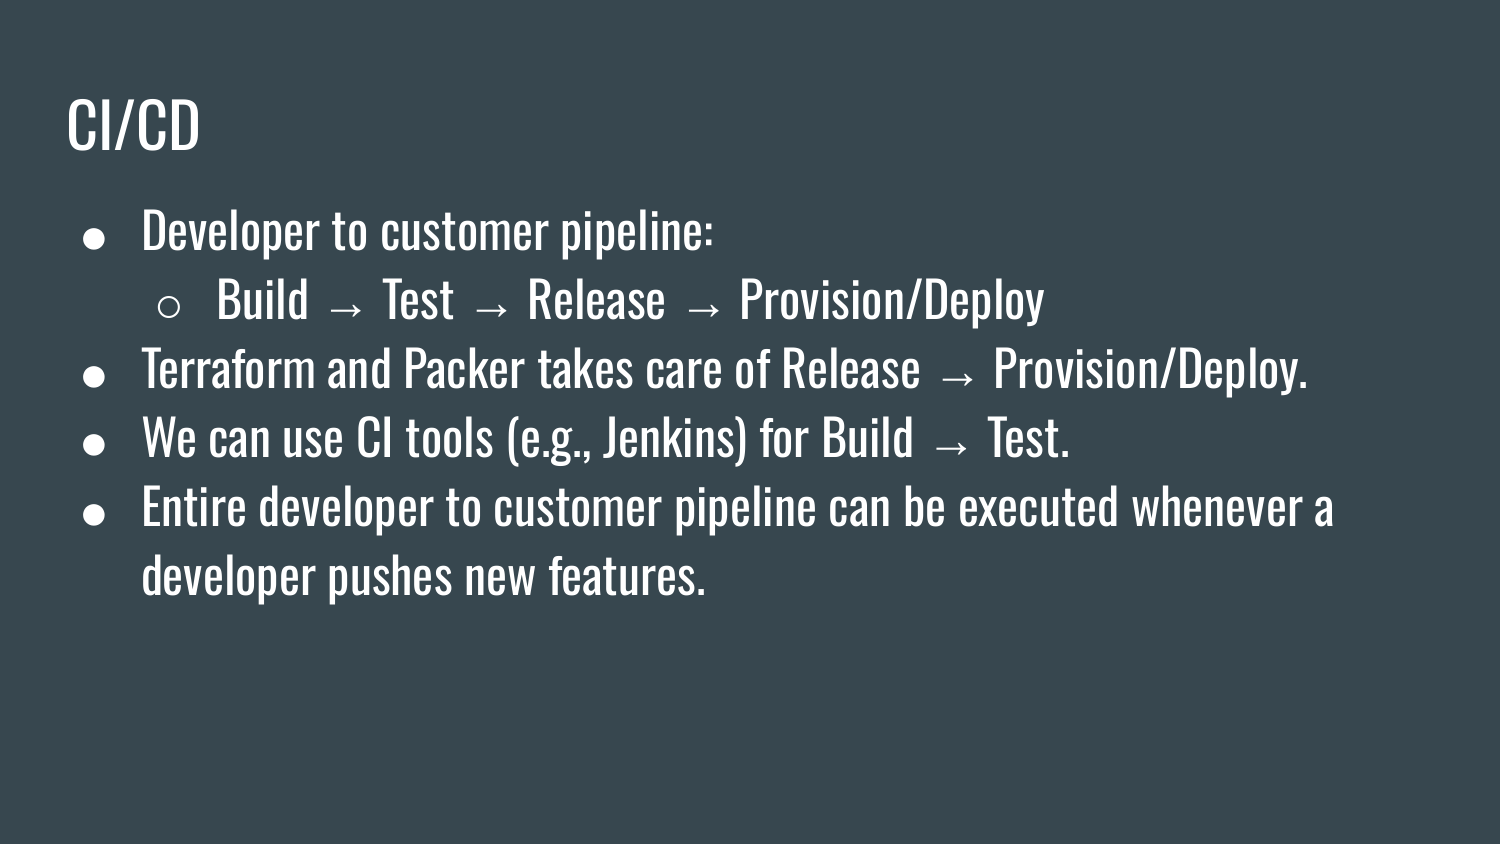

# CI/CD
Developer to customer pipeline:
Build → Test → Release → Provision/Deploy
Terraform and Packer takes care of Release → Provision/Deploy.
We can use CI tools (e.g., Jenkins) for Build → Test.
Entire developer to customer pipeline can be executed whenever a developer pushes new features.